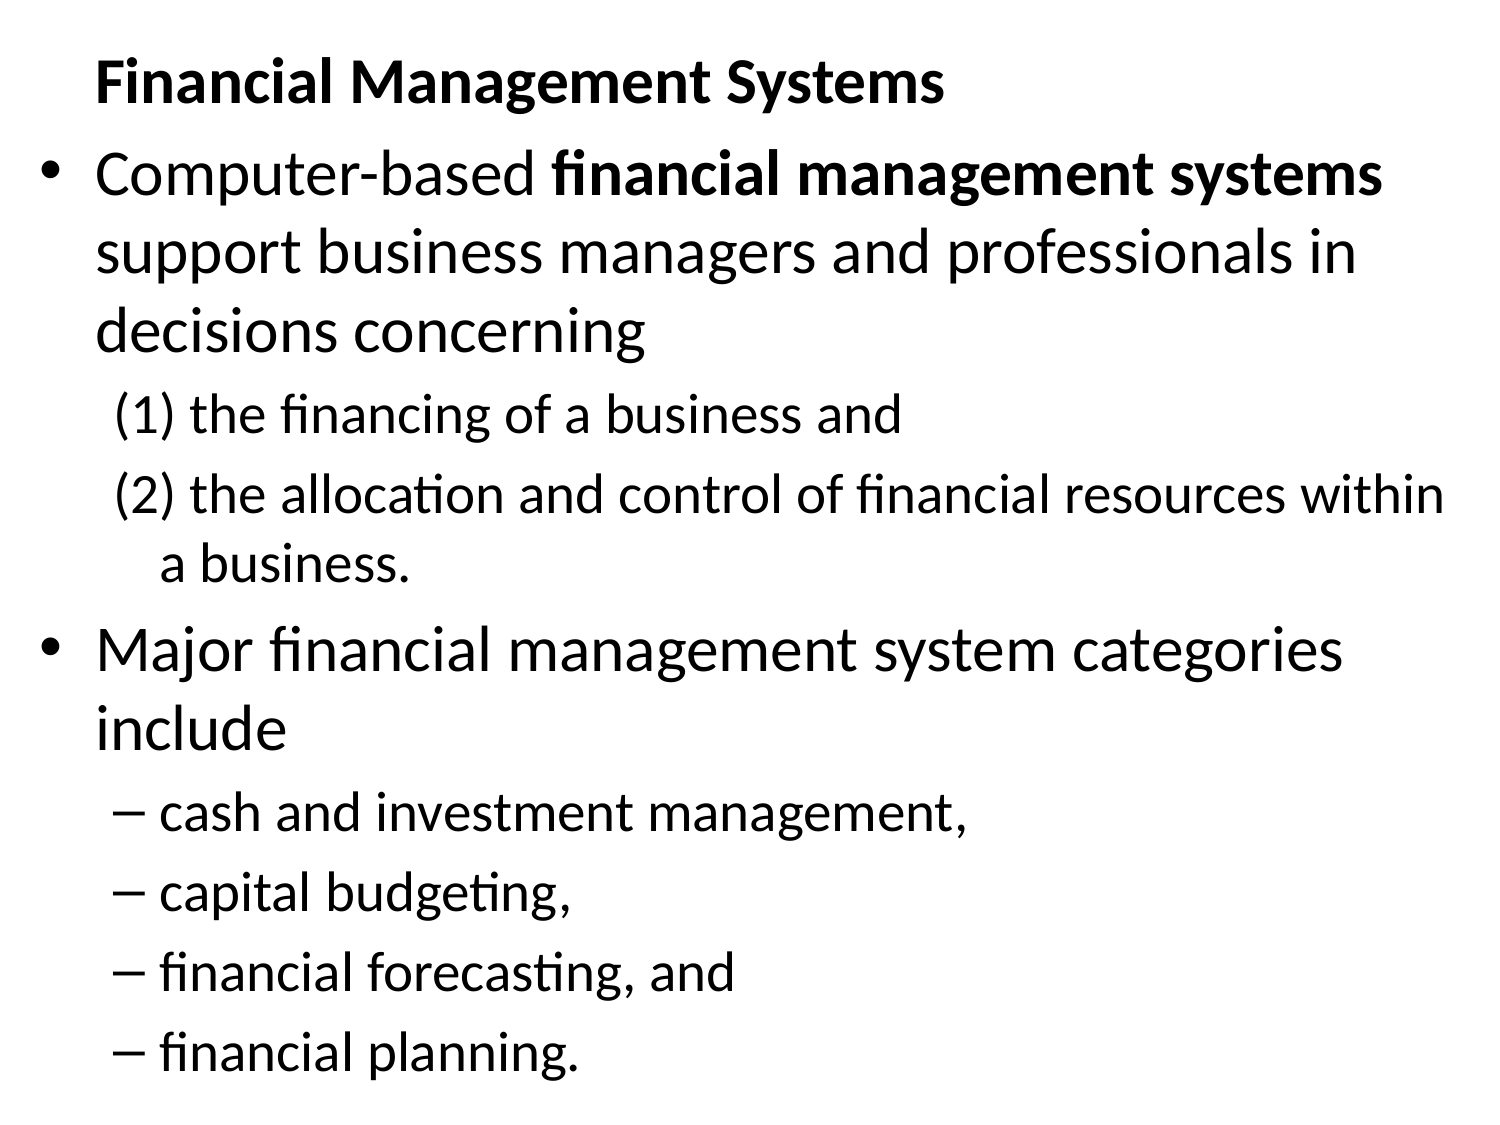

Financial Management Systems
Computer-based financial management systems support business managers and professionals in decisions concerning
(1) the financing of a business and
(2) the allocation and control of financial resources within a business.
Major financial management system categories include
cash and investment management,
capital budgeting,
financial forecasting, and
financial planning.